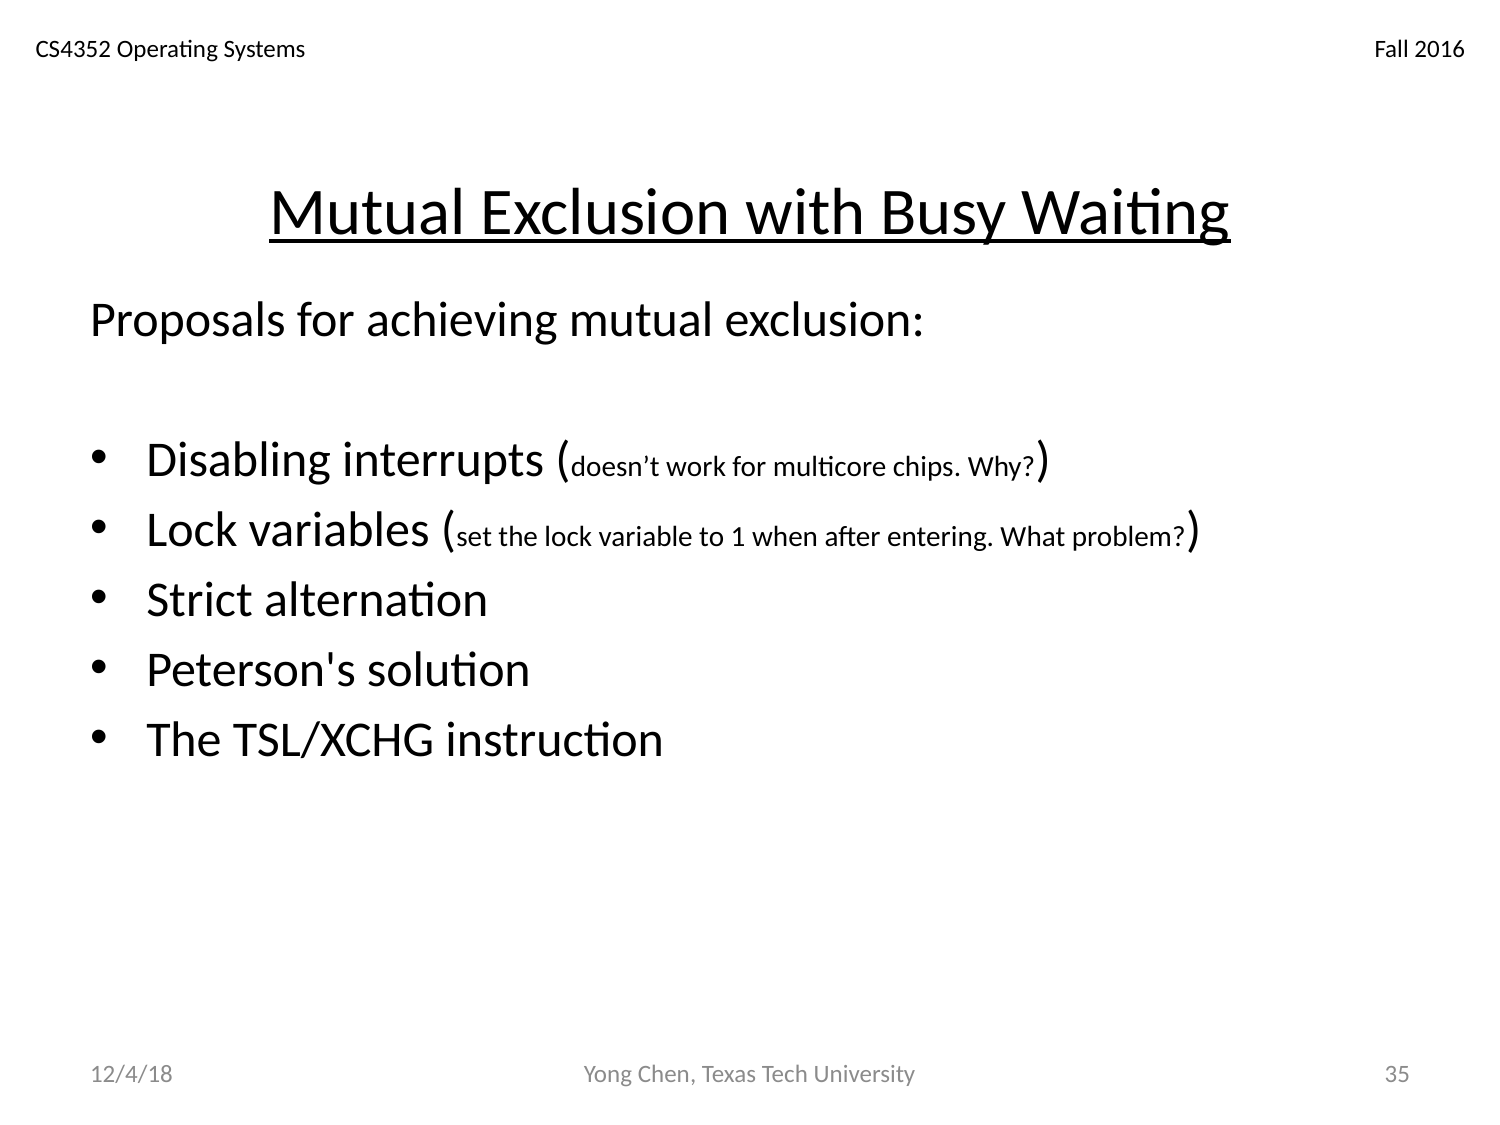

# Mutual Exclusion with Busy Waiting
Proposals for achieving mutual exclusion:

Disabling interrupts (doesn’t work for multicore chips. Why?)
Lock variables (set the lock variable to 1 when after entering. What problem?)
Strict alternation
Peterson's solution
The TSL/XCHG instruction
12/4/18
Yong Chen, Texas Tech University
35